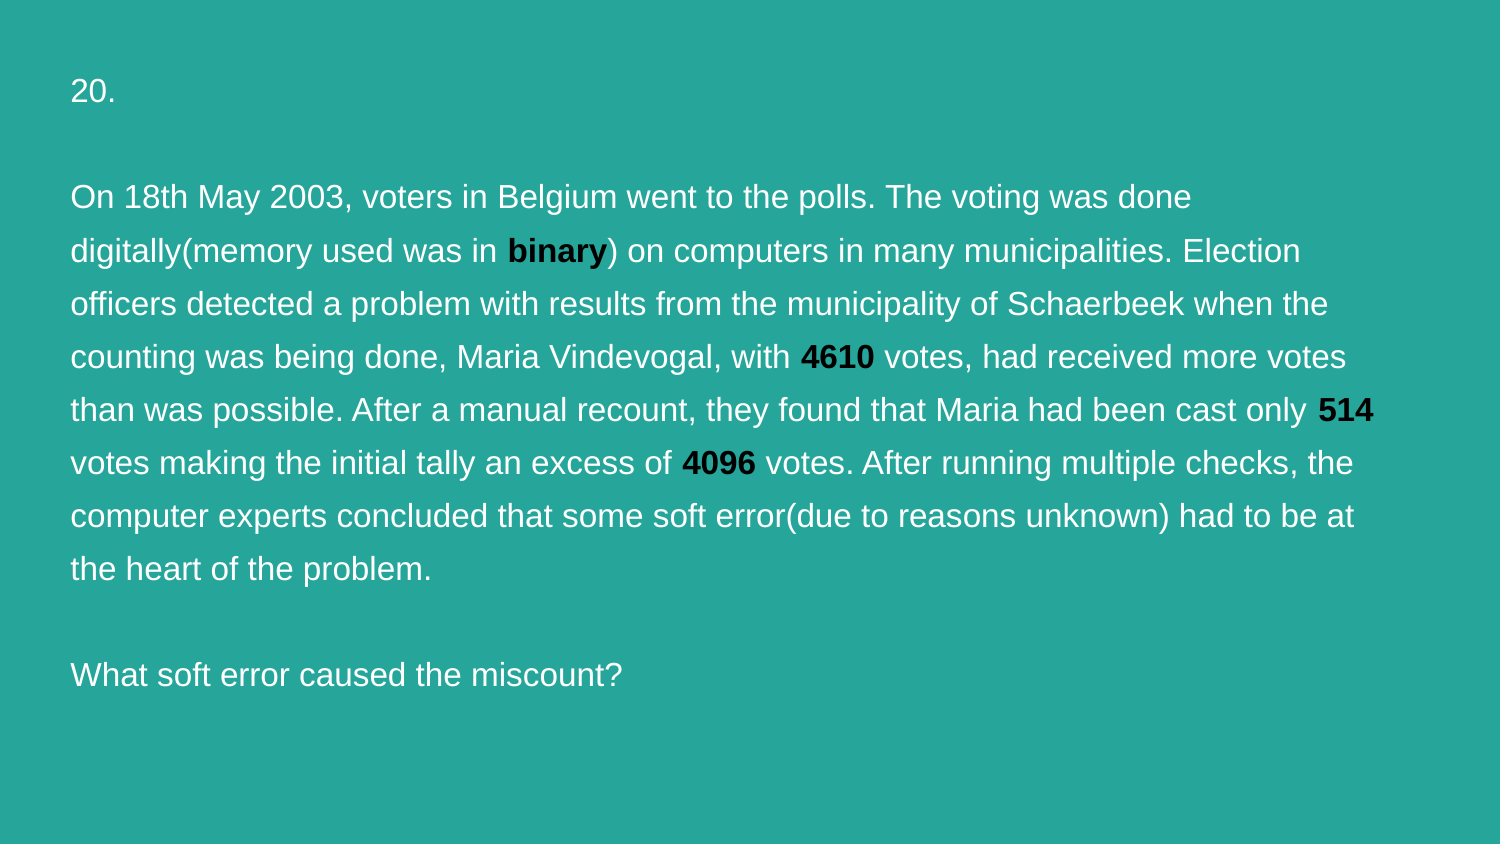

# 20.

On 18th May 2003, voters in Belgium went to the polls. The voting was done digitally(memory used was in binary) on computers in many municipalities. Election officers detected a problem with results from the municipality of Schaerbeek when the counting was being done, Maria Vindevogal, with 4610 votes, had received more votes than was possible. After a manual recount, they found that Maria had been cast only 514 votes making the initial tally an excess of 4096 votes. After running multiple checks, the computer experts concluded that some soft error(due to reasons unknown) had to be at the heart of the problem.

What soft error caused the miscount?